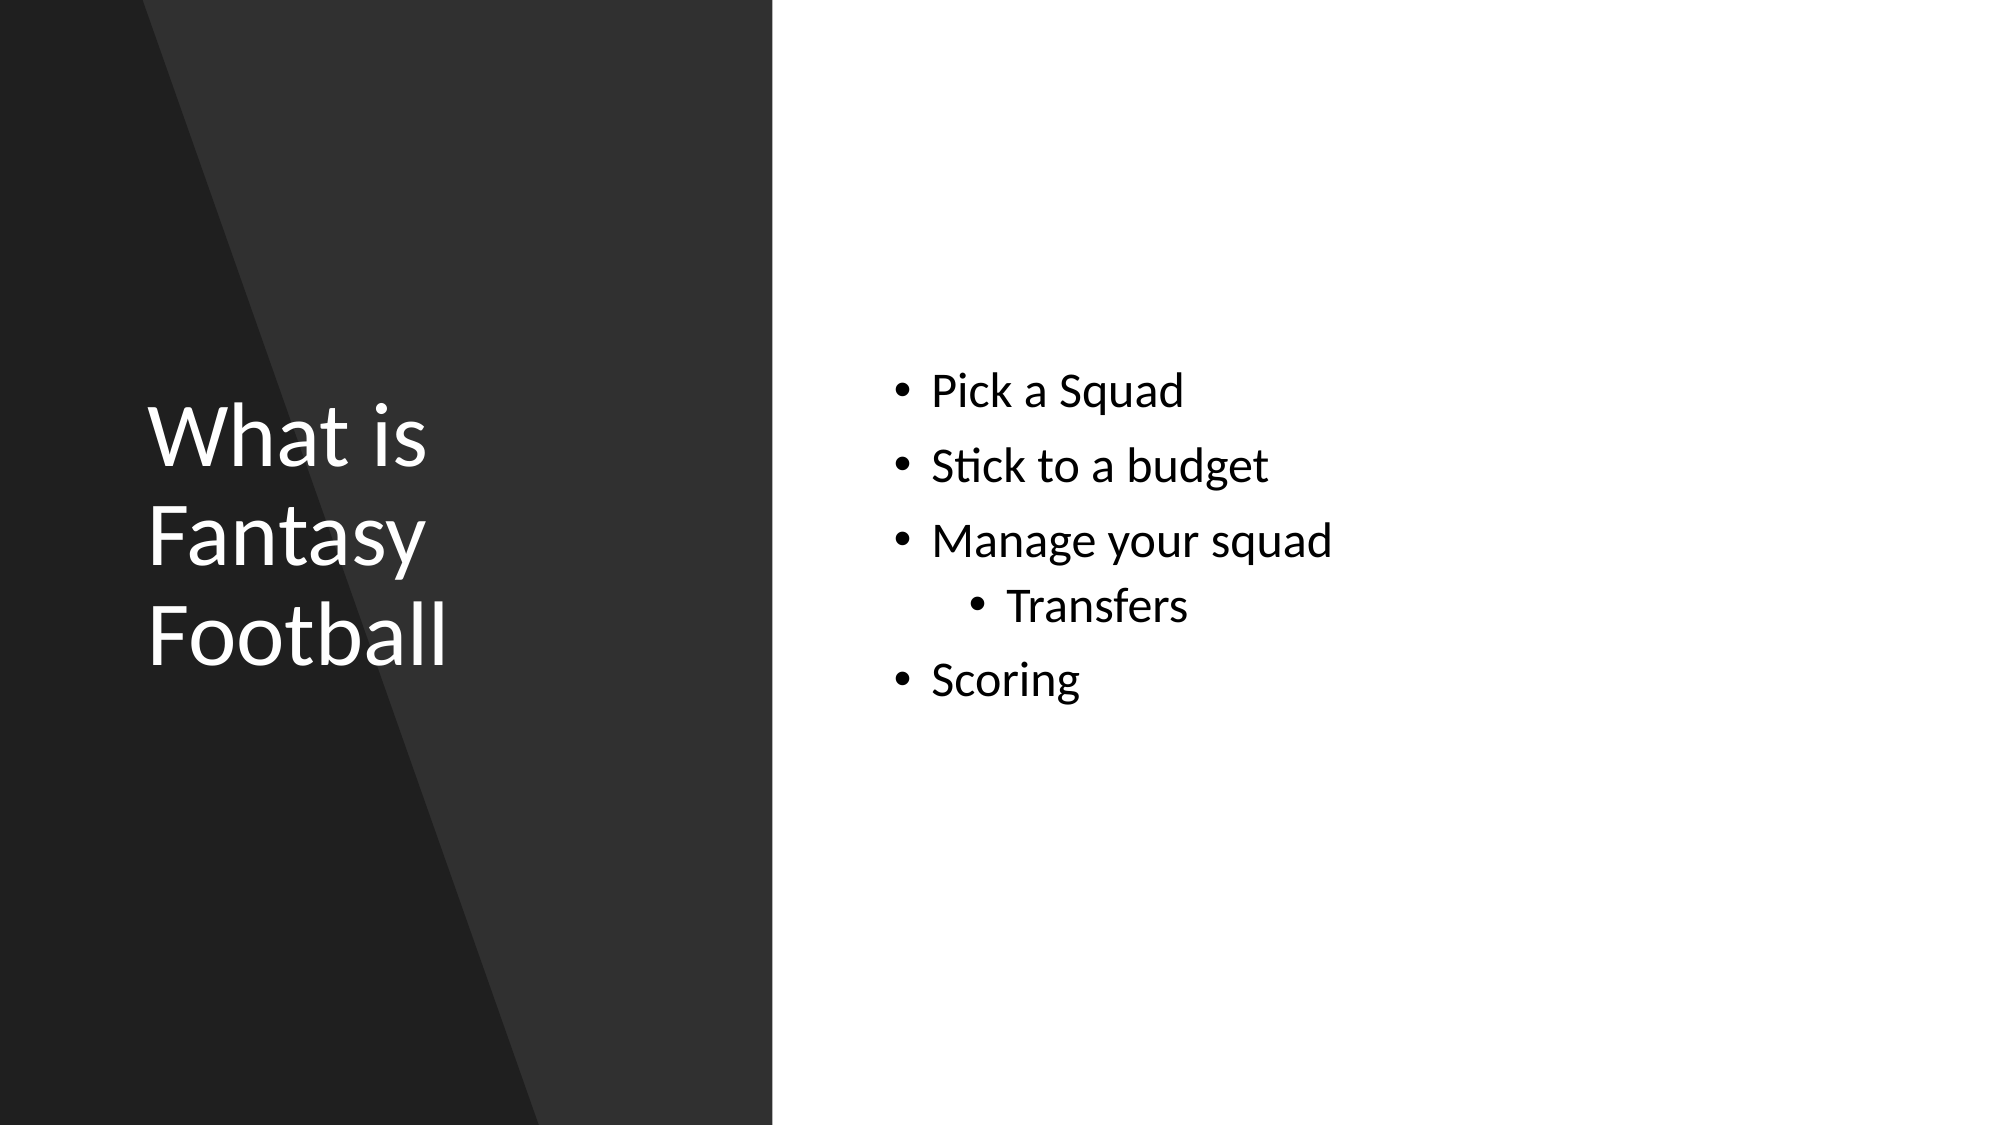

# What is Fantasy Football
Pick a Squad
Stick to a budget
Manage your squad
Transfers
Scoring